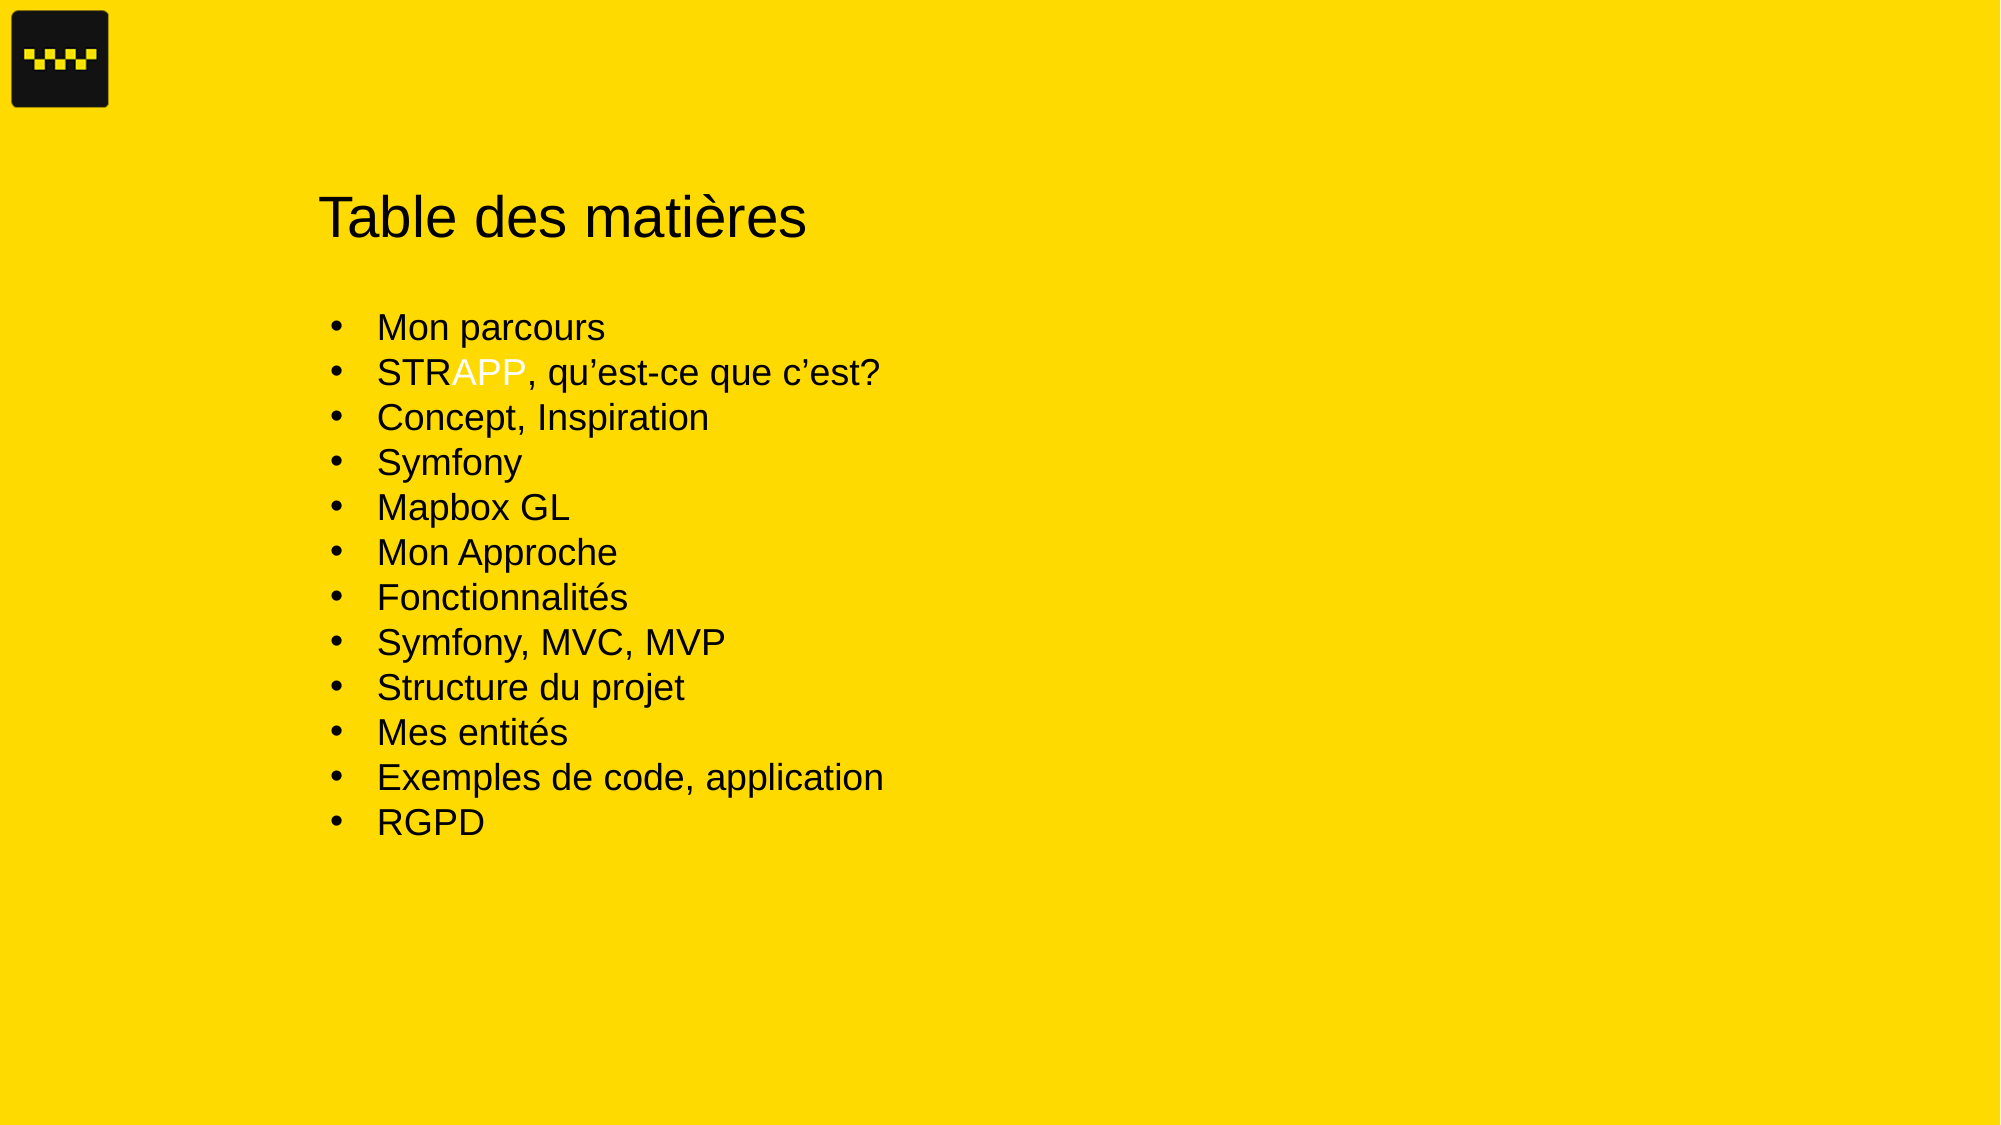

Table des matières
Mon parcours
STRAPP, qu’est-ce que c’est?
Concept, Inspiration
Symfony
Mapbox GL
Mon Approche
Fonctionnalités
Symfony, MVC, MVP
Structure du projet
Mes entités
Exemples de code, application
RGPD